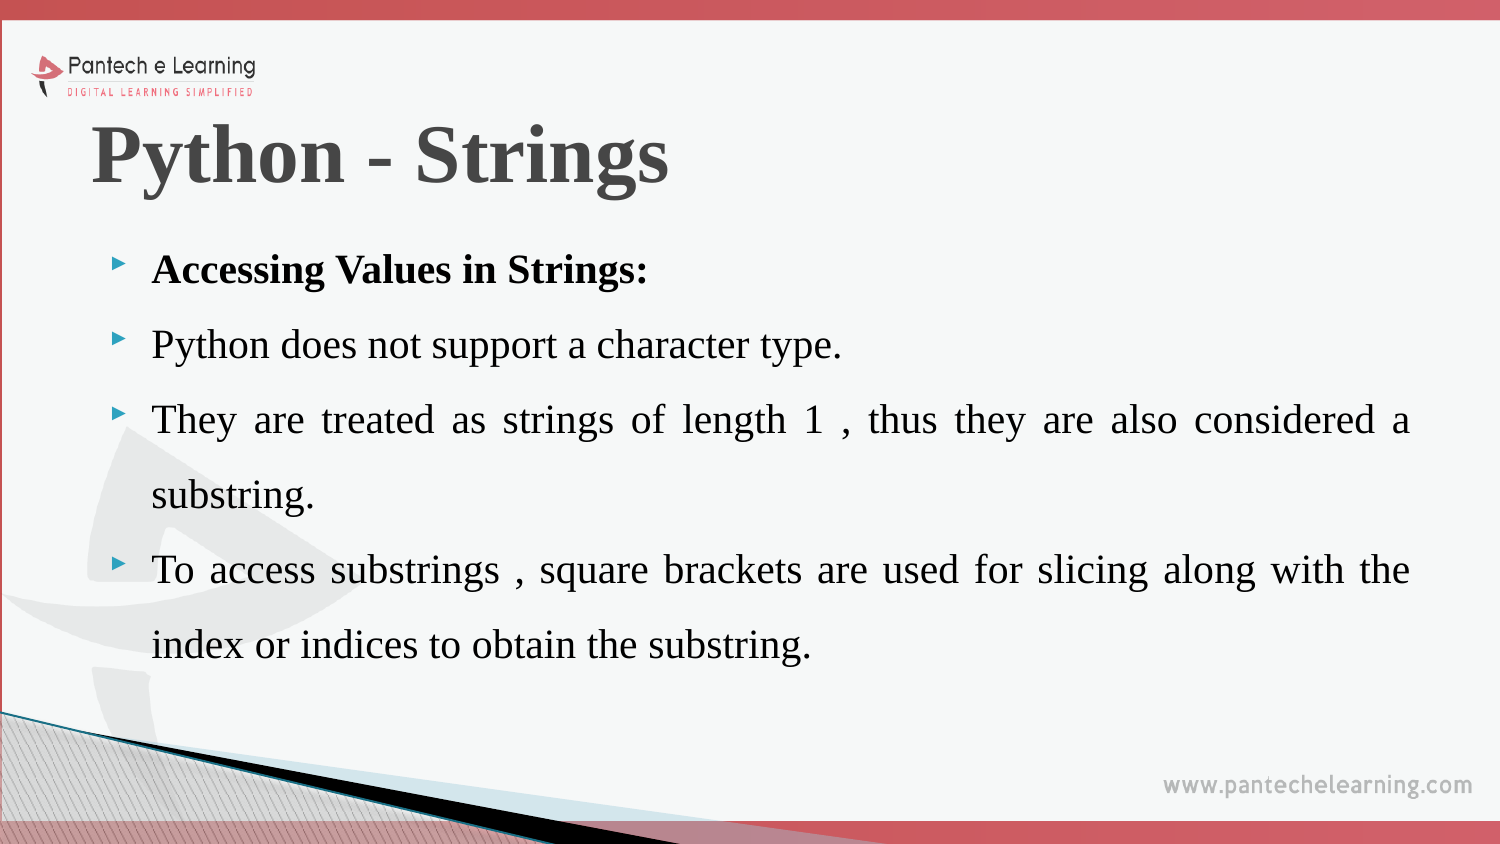

# Python - Strings
Accessing Values in Strings:
Python does not support a character type.
They are treated as strings of length 1 , thus they are also considered a substring.
To access substrings , square brackets are used for slicing along with the index or indices to obtain the substring.